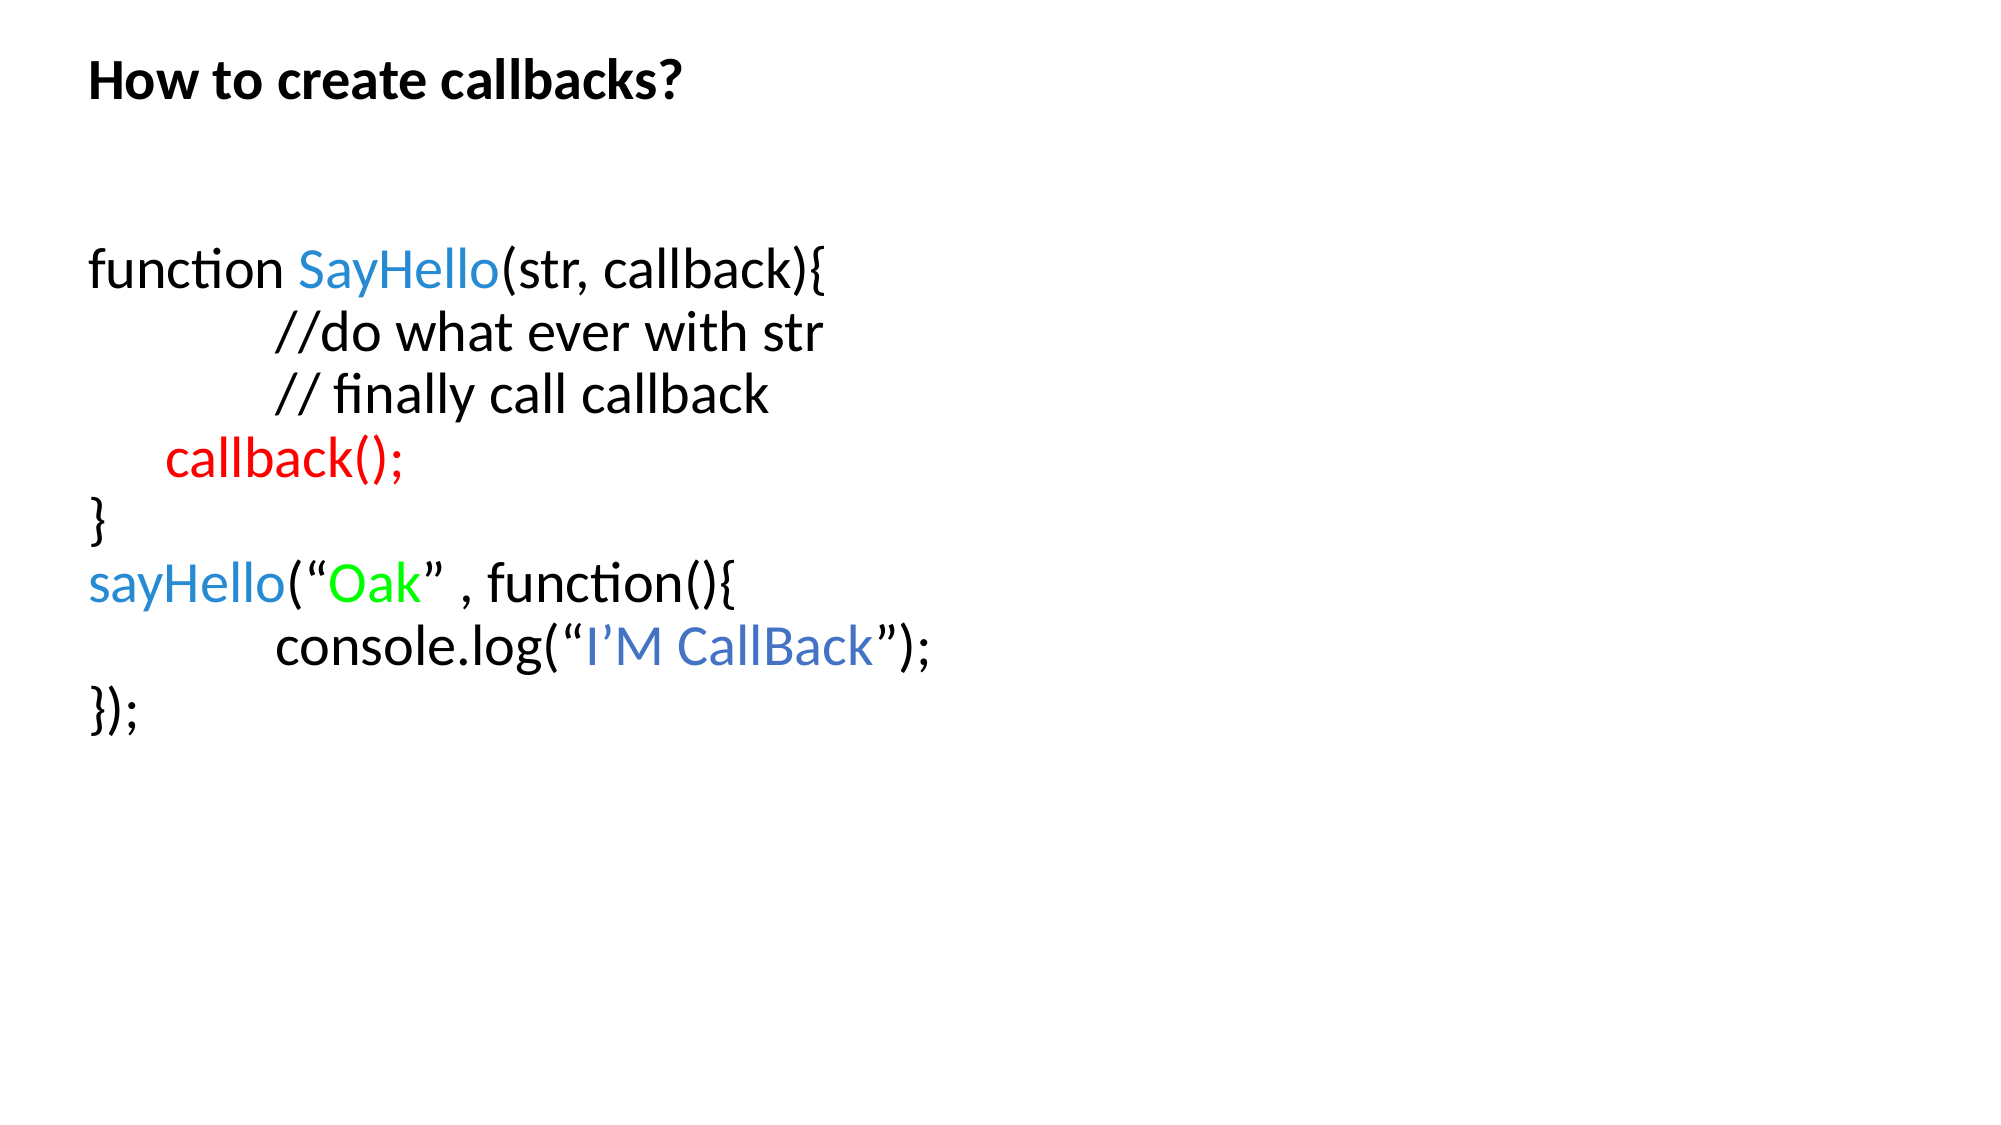

How to create callbacks?

function SayHello(str, callback){
 		//do what ever with str
		// finally call callback
	   callback();
}
sayHello(“Oak” , function(){
 		console.log(“I’M CallBack”);
});